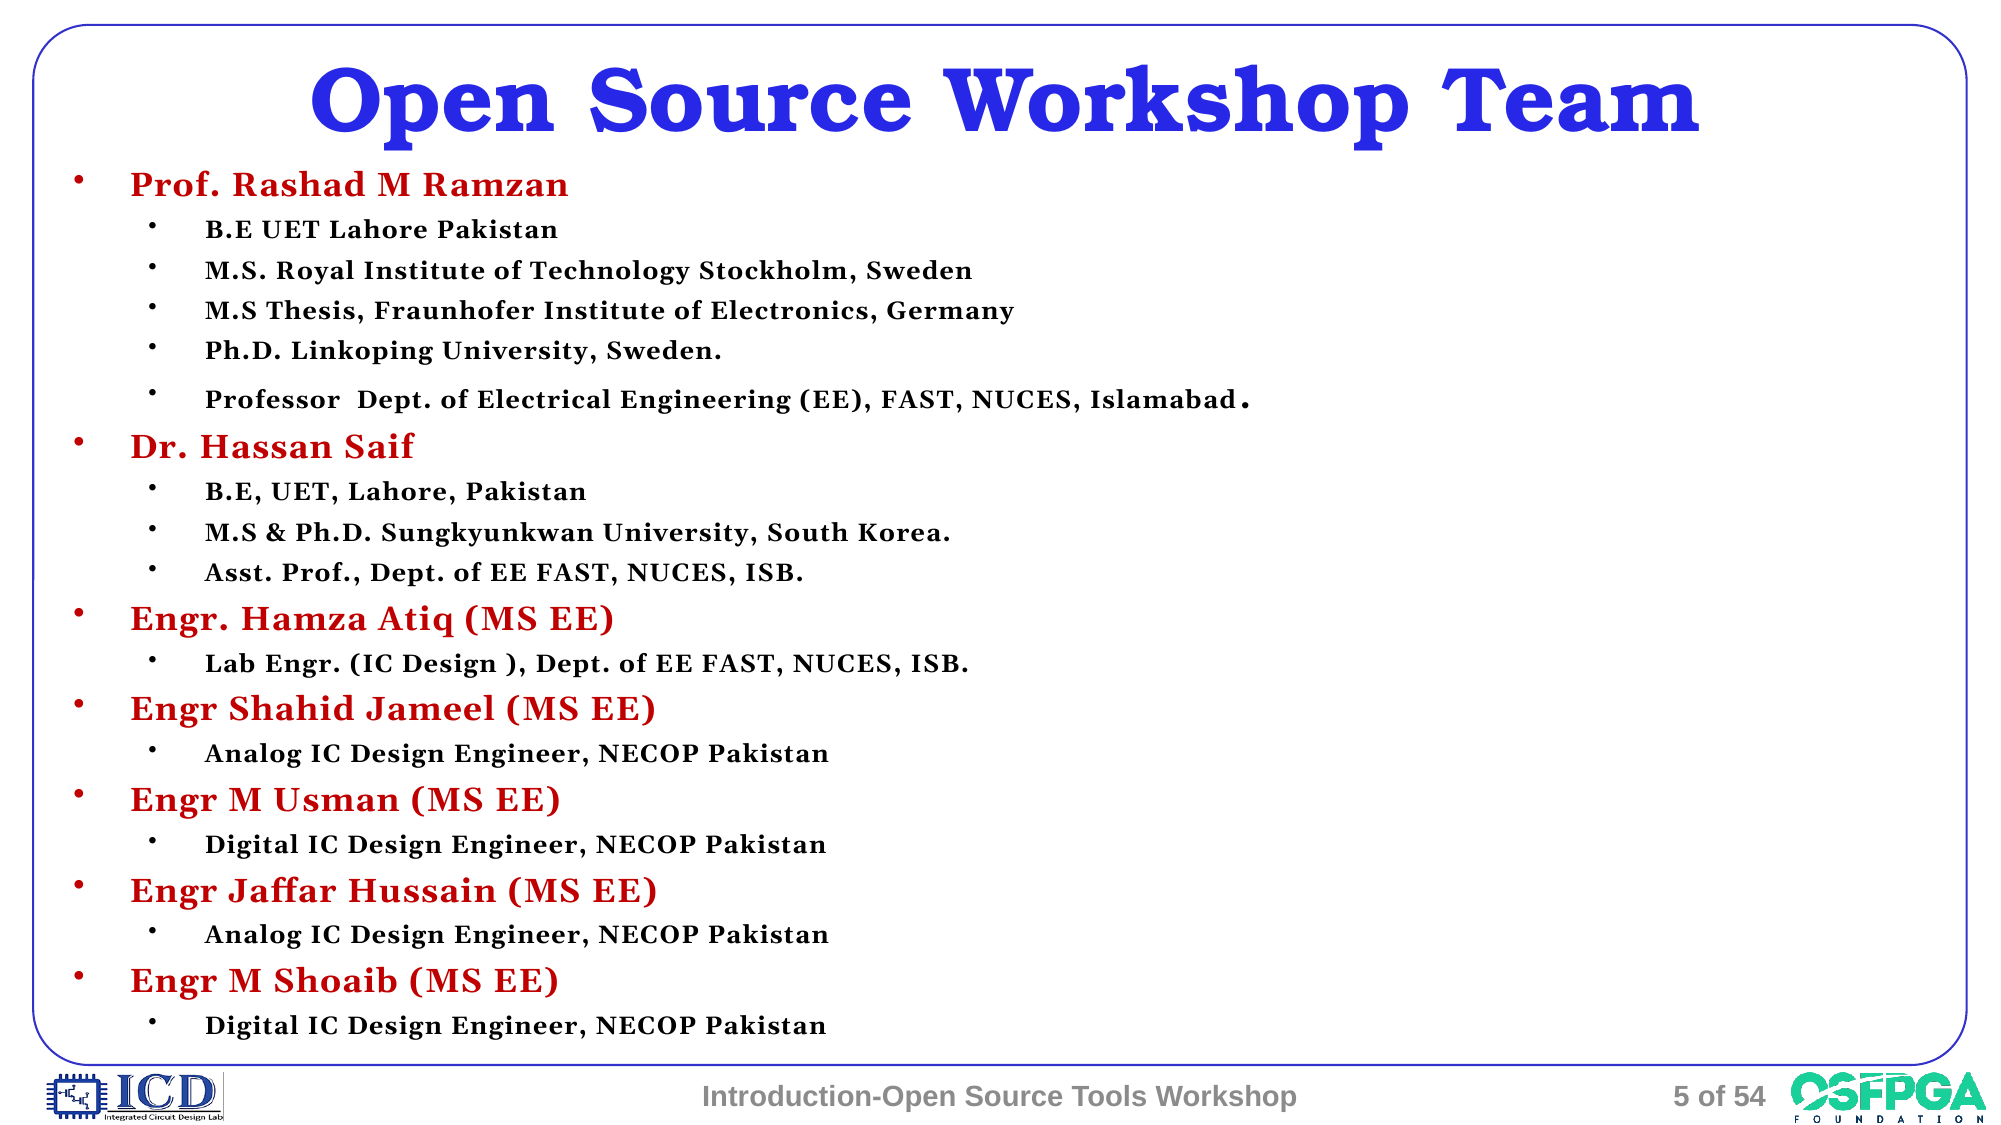

# Open Source Workshop Team
Prof. Rashad M Ramzan
B.E UET Lahore Pakistan
M.S. Royal Institute of Technology Stockholm, Sweden
M.S Thesis, Fraunhofer Institute of Electronics, Germany
Ph.D. Linkoping University, Sweden.
Professor  Dept. of Electrical Engineering (EE), FAST, NUCES, Islamabad.
Dr. Hassan Saif
B.E, UET, Lahore, Pakistan
M.S & Ph.D. Sungkyunkwan University, South Korea.
Asst. Prof., Dept. of EE FAST, NUCES, ISB.
Engr. Hamza Atiq (MS EE)
Lab Engr. (IC Design ), Dept. of EE FAST, NUCES, ISB.
Engr Shahid Jameel (MS EE)
Analog IC Design Engineer, NECOP Pakistan
Engr M Usman (MS EE)
Digital IC Design Engineer, NECOP Pakistan
Engr Jaffar Hussain (MS EE)
Analog IC Design Engineer, NECOP Pakistan
Engr M Shoaib (MS EE)
Digital IC Design Engineer, NECOP Pakistan

Introduction-Open Source Tools Workshop
5 of 54